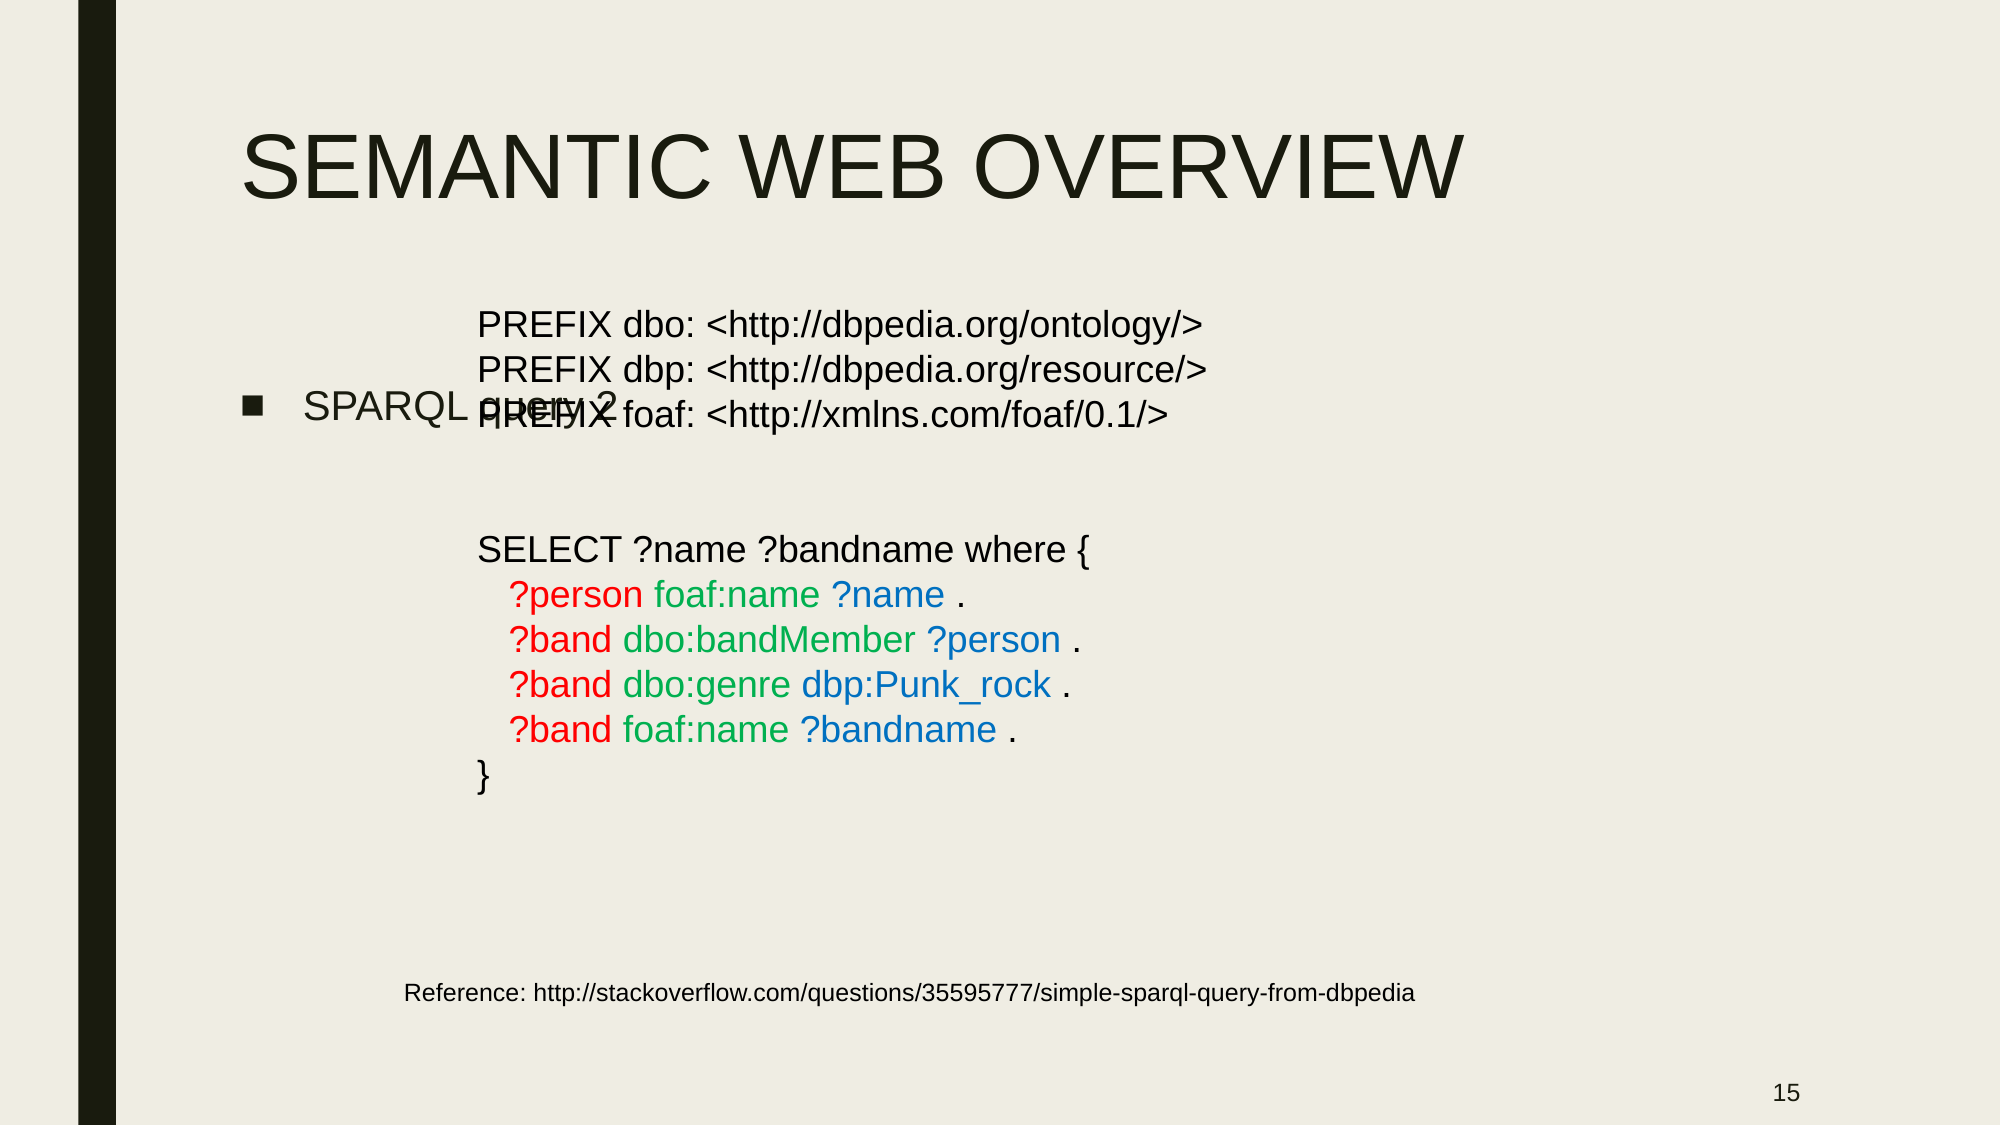

# SEMANTIC WEB OVERVIEW
PREFIX dbo: <http://dbpedia.org/ontology/>
PREFIX dbp: <http://dbpedia.org/resource/>
PREFIX foaf: <http://xmlns.com/foaf/0.1/>

SELECT ?name ?bandname where {
   ?person foaf:name ?name .
   ?band dbo:bandMember ?person .
   ?band dbo:genre dbp:Punk_rock .
   ?band foaf:name ?bandname .
}
SPARQL query 2

Reference: http://stackoverflow.com/questions/35595777/simple-sparql-query-from-dbpedia
15